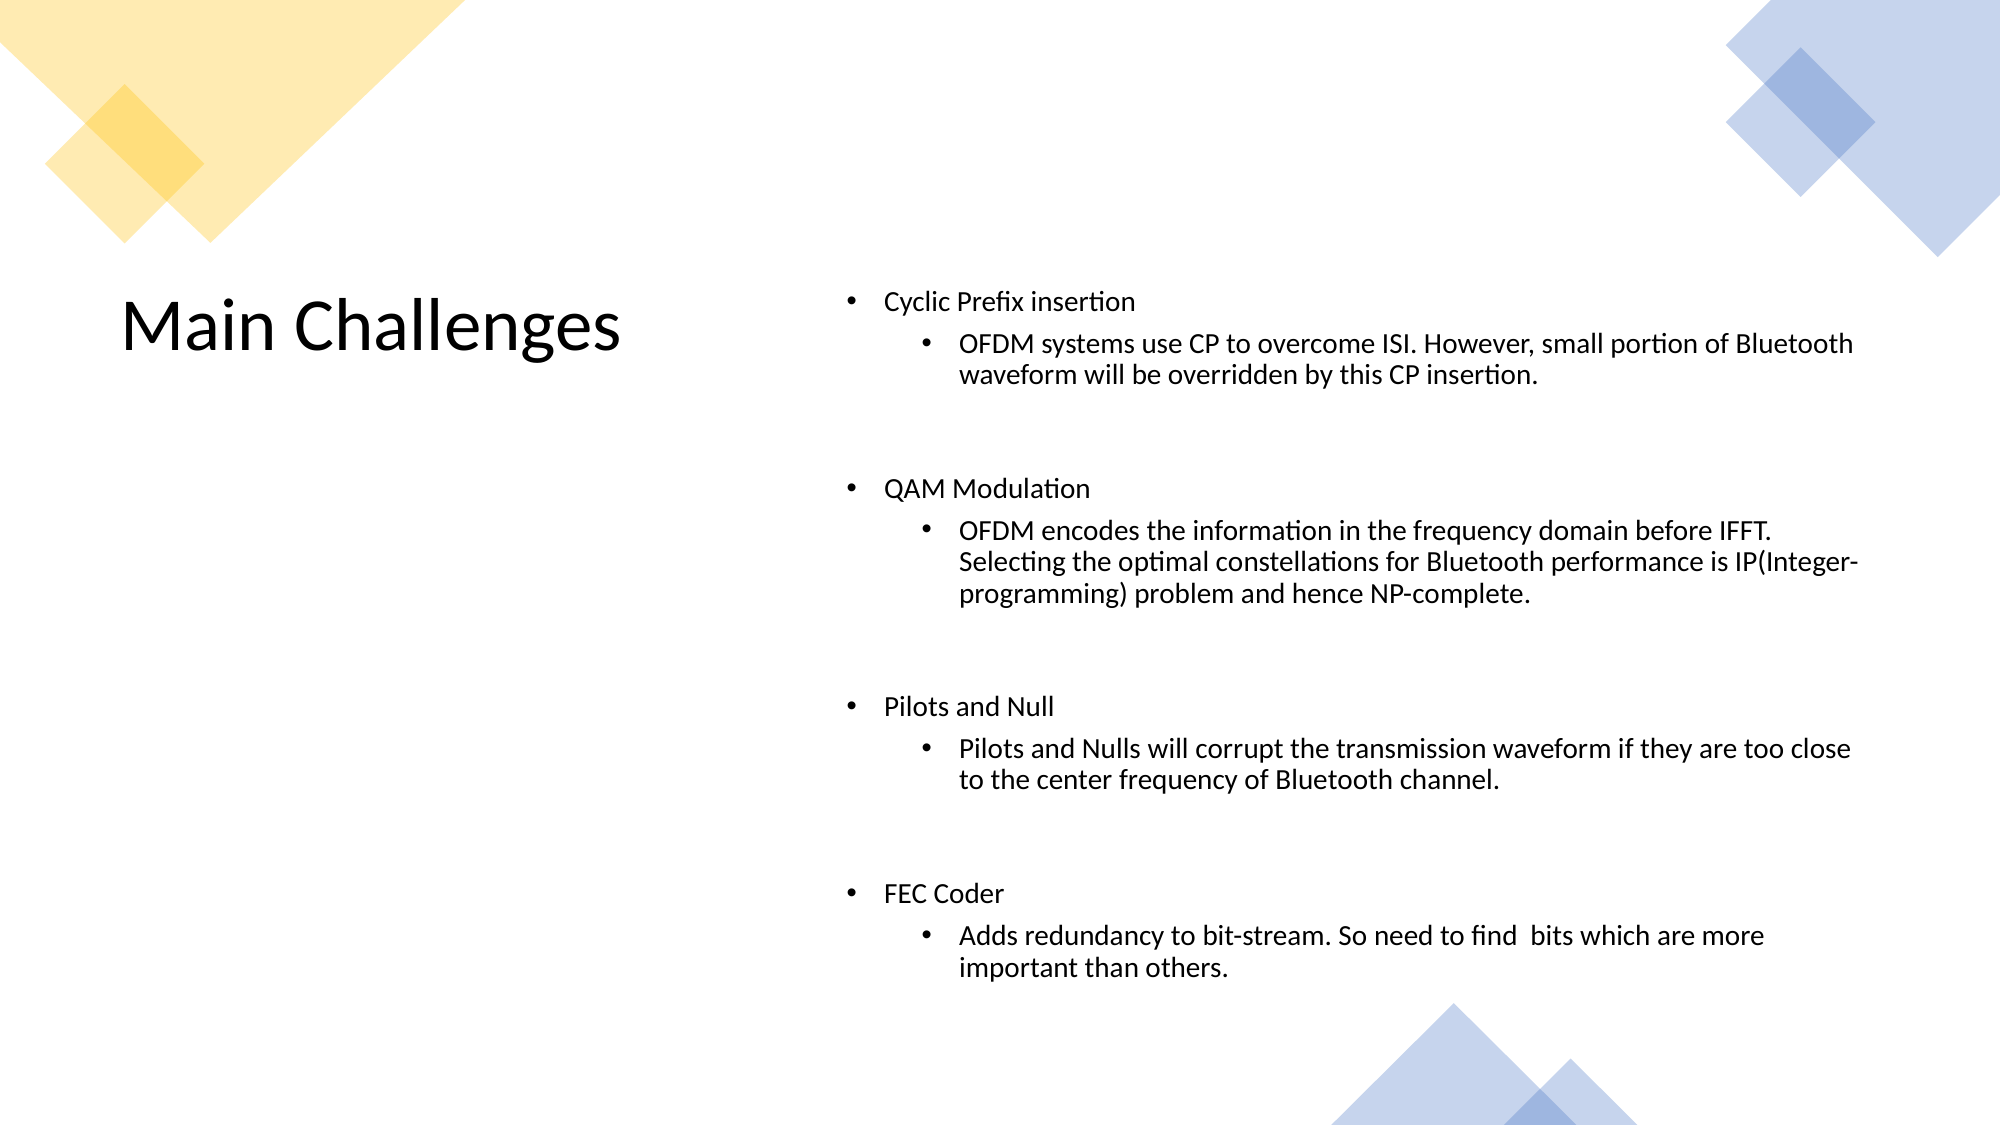

Cyclic Prefix insertion
OFDM systems use CP to overcome ISI. However, small portion of Bluetooth waveform will be overridden by this CP insertion.

QAM Modulation
OFDM encodes the information in the frequency domain before IFFT. Selecting the optimal constellations for Bluetooth performance is IP(Integer-programming) problem and hence NP-complete.

Pilots and Null
Pilots and Nulls will corrupt the transmission waveform if they are too close to the center frequency of Bluetooth channel.

FEC Coder
Adds redundancy to bit-stream. So need to find  bits which are more important than others.

# Main Challenges